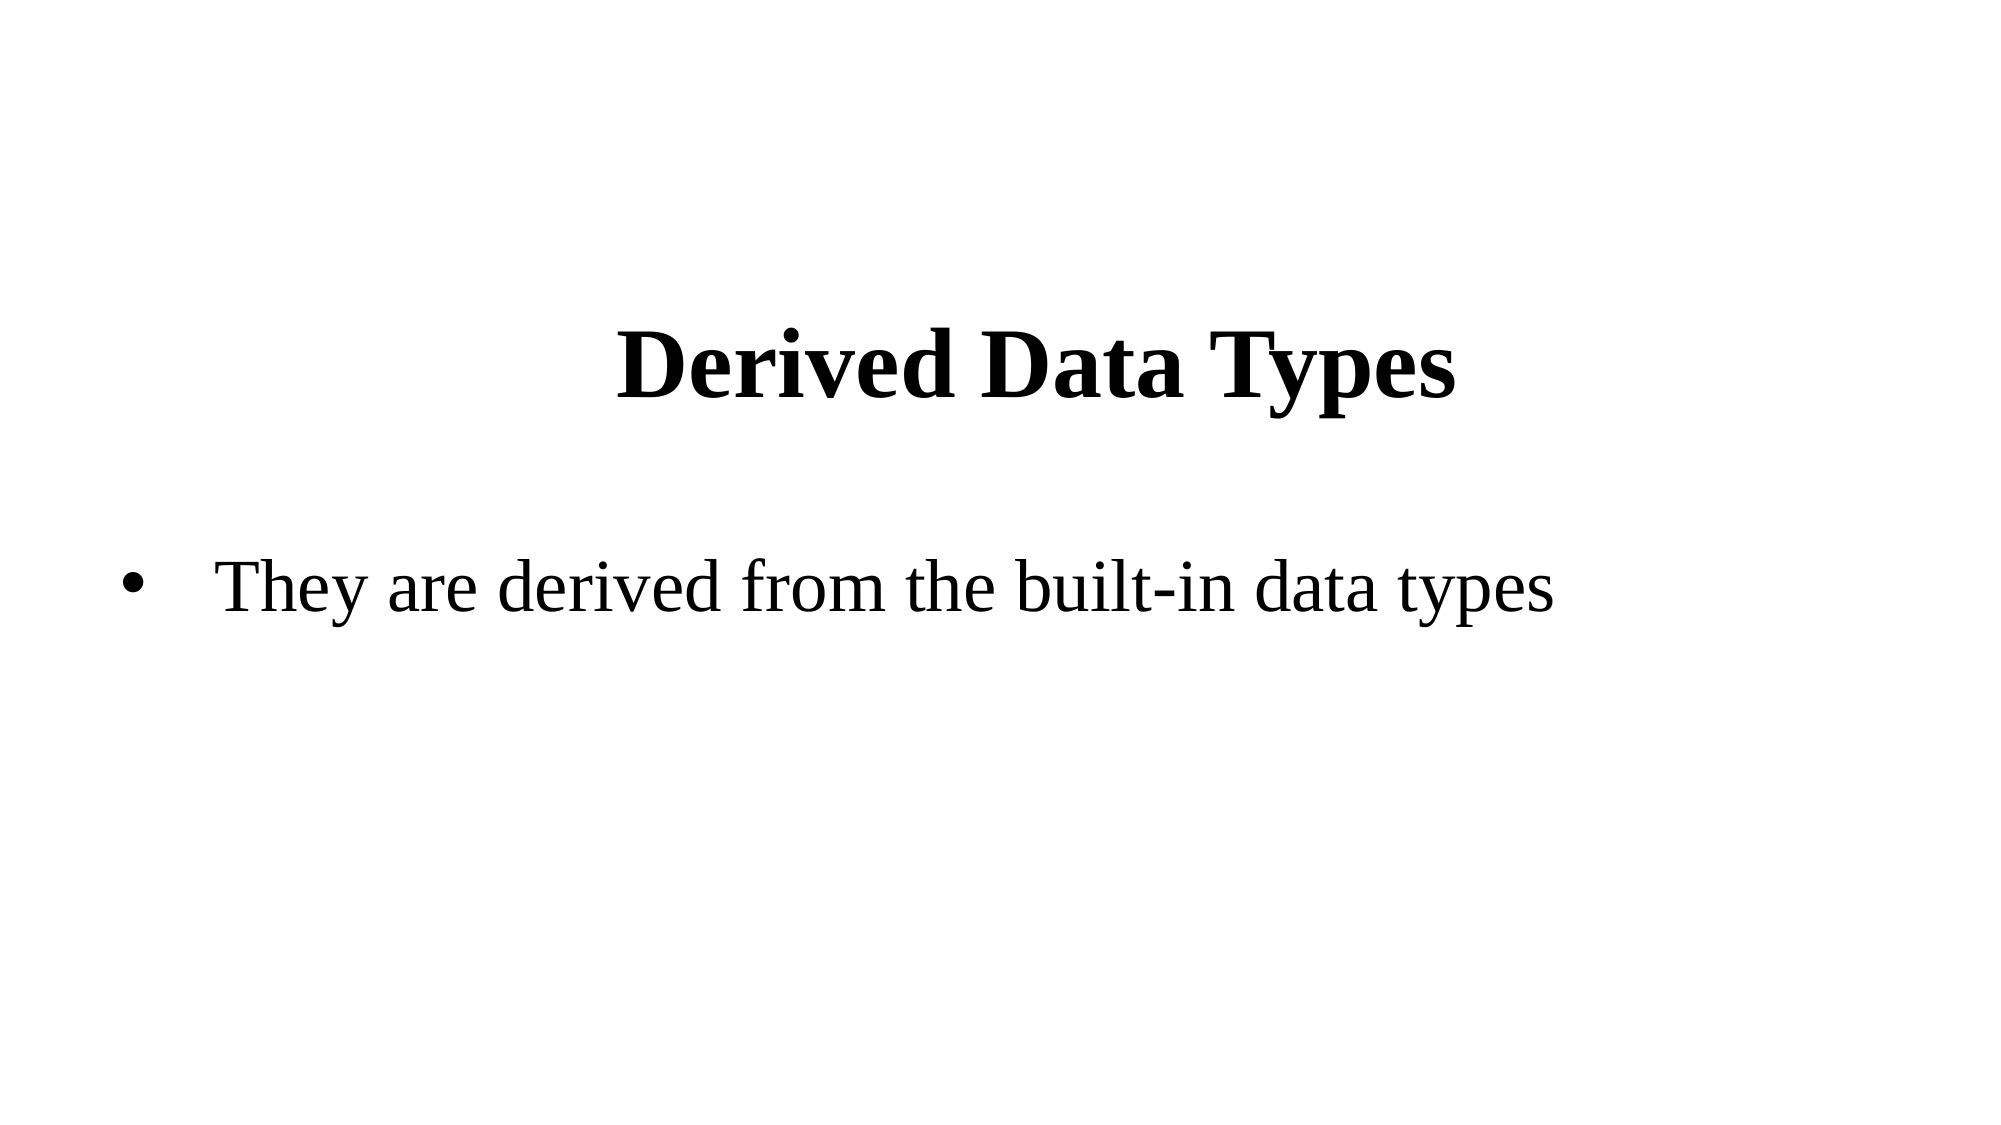

Derived Data Types

They are derived from the built-in data types